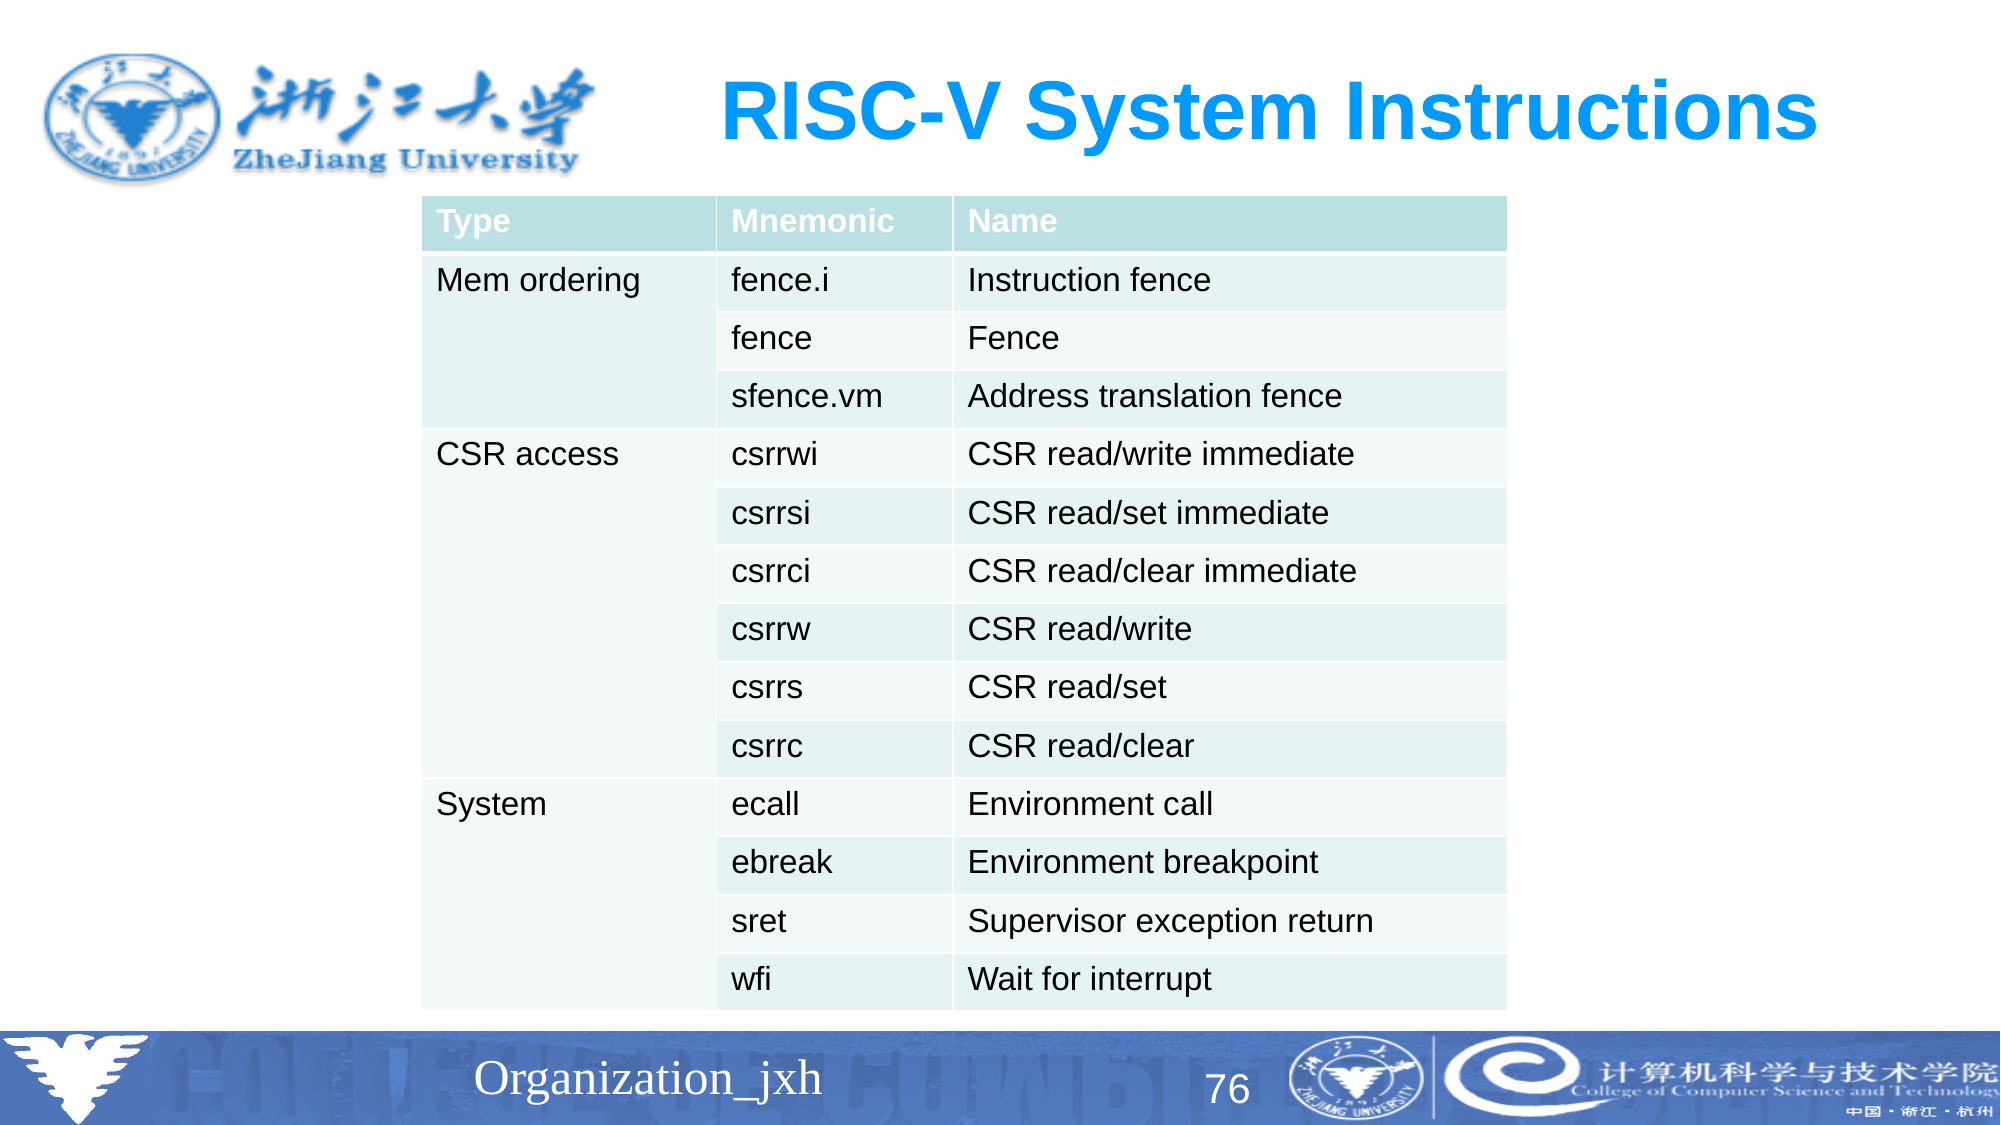

# RISC-V System Instructions
| Type | Mnemonic | Name |
| --- | --- | --- |
| Mem ordering | fence.i | Instruction fence |
|  | fence | Fence |
|  | sfence.vm | Address translation fence |
| CSR access | csrrwi | CSR read/write immediate |
|  | csrrsi | CSR read/set immediate |
|  | csrrci | CSR read/clear immediate |
|  | csrrw | CSR read/write |
|  | csrrs | CSR read/set |
|  | csrrc | CSR read/clear |
| System | ecall | Environment call |
|  | ebreak | Environment breakpoint |
|  | sret | Supervisor exception return |
|  | wfi | Wait for interrupt |